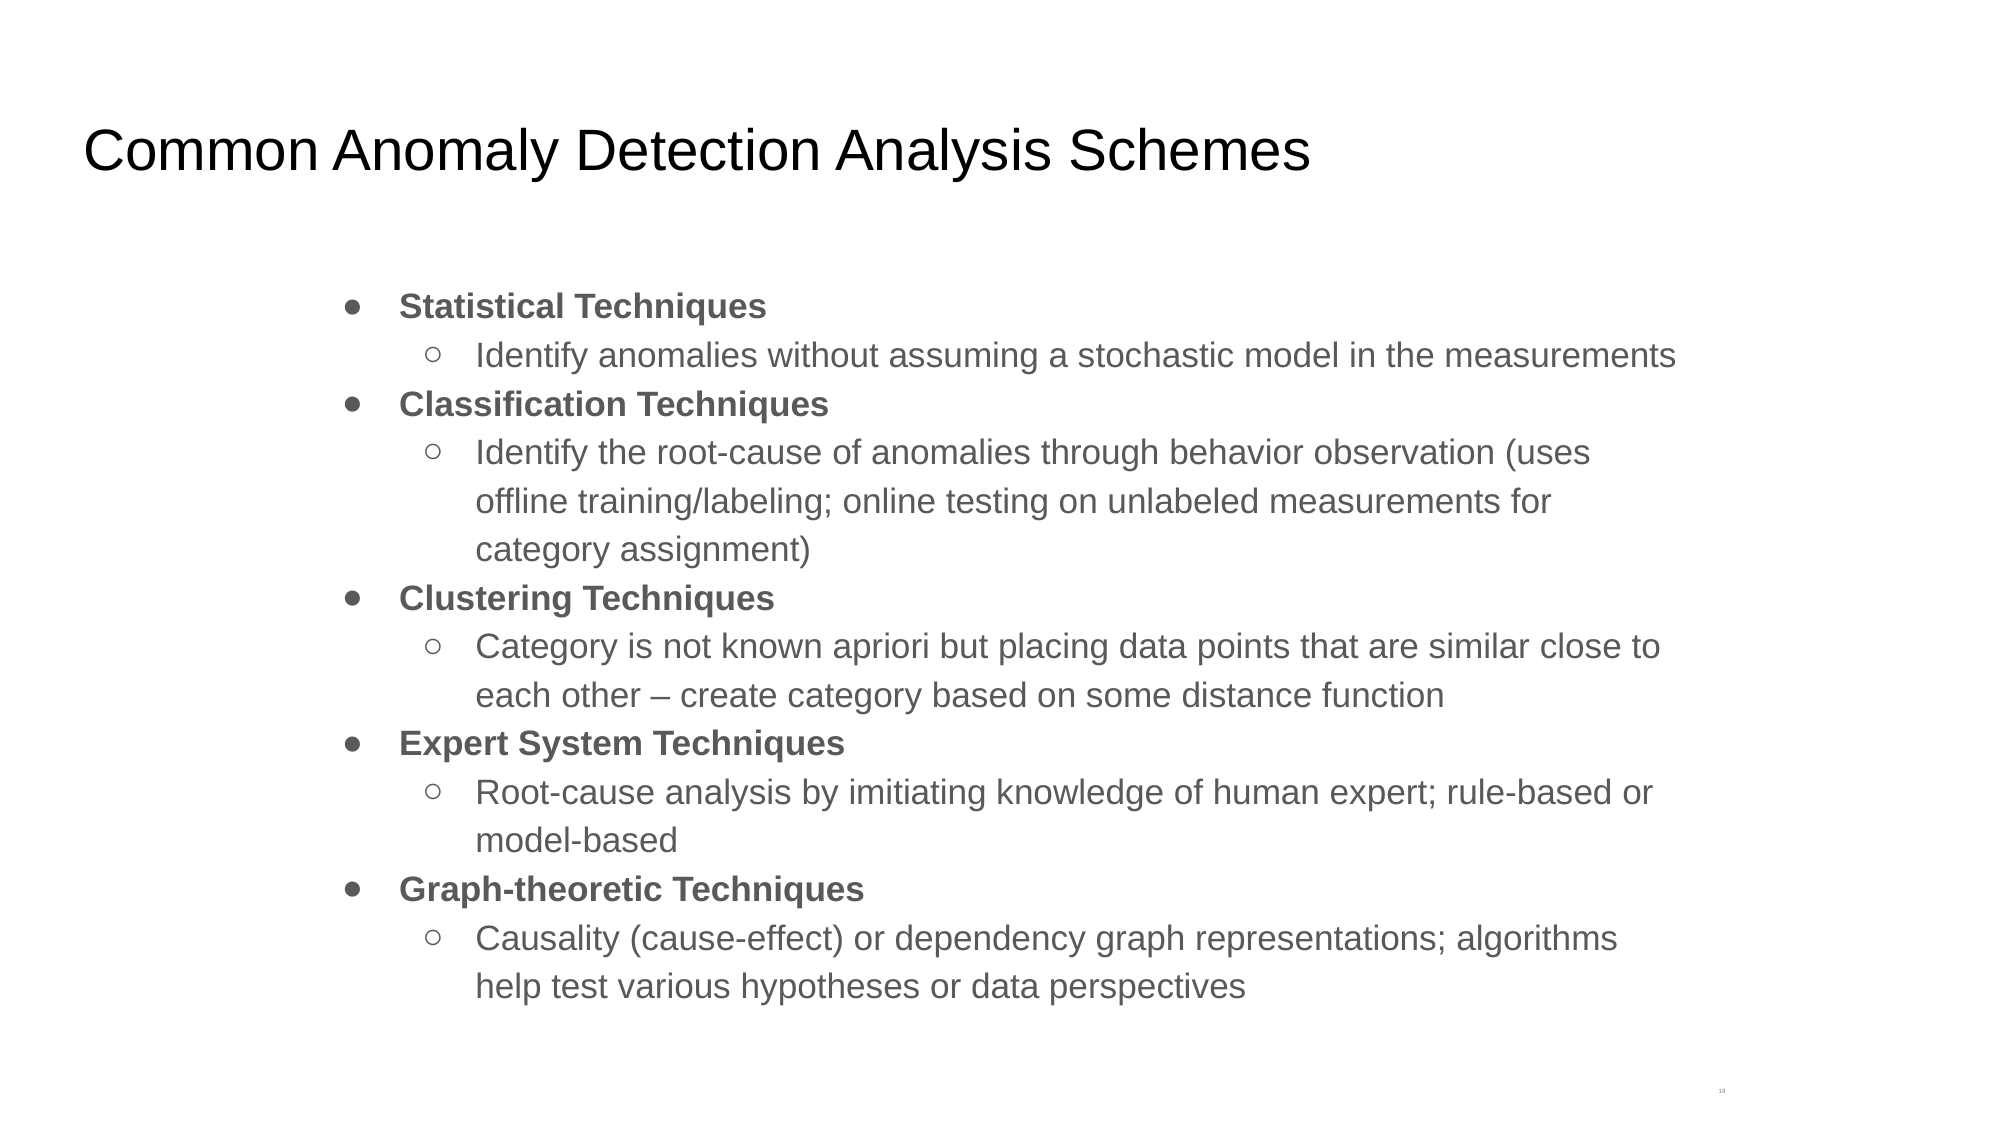

# Common Anomaly Detection Analysis Schemes
Statistical Techniques
Identify anomalies without assuming a stochastic model in the measurements
Classification Techniques
Identify the root-cause of anomalies through behavior observation (uses offline training/labeling; online testing on unlabeled measurements for category assignment)
Clustering Techniques
Category is not known apriori but placing data points that are similar close to each other – create category based on some distance function
Expert System Techniques
Root-cause analysis by imitiating knowledge of human expert; rule-based or model-based
Graph-theoretic Techniques
Causality (cause-effect) or dependency graph representations; algorithms help test various hypotheses or data perspectives

18